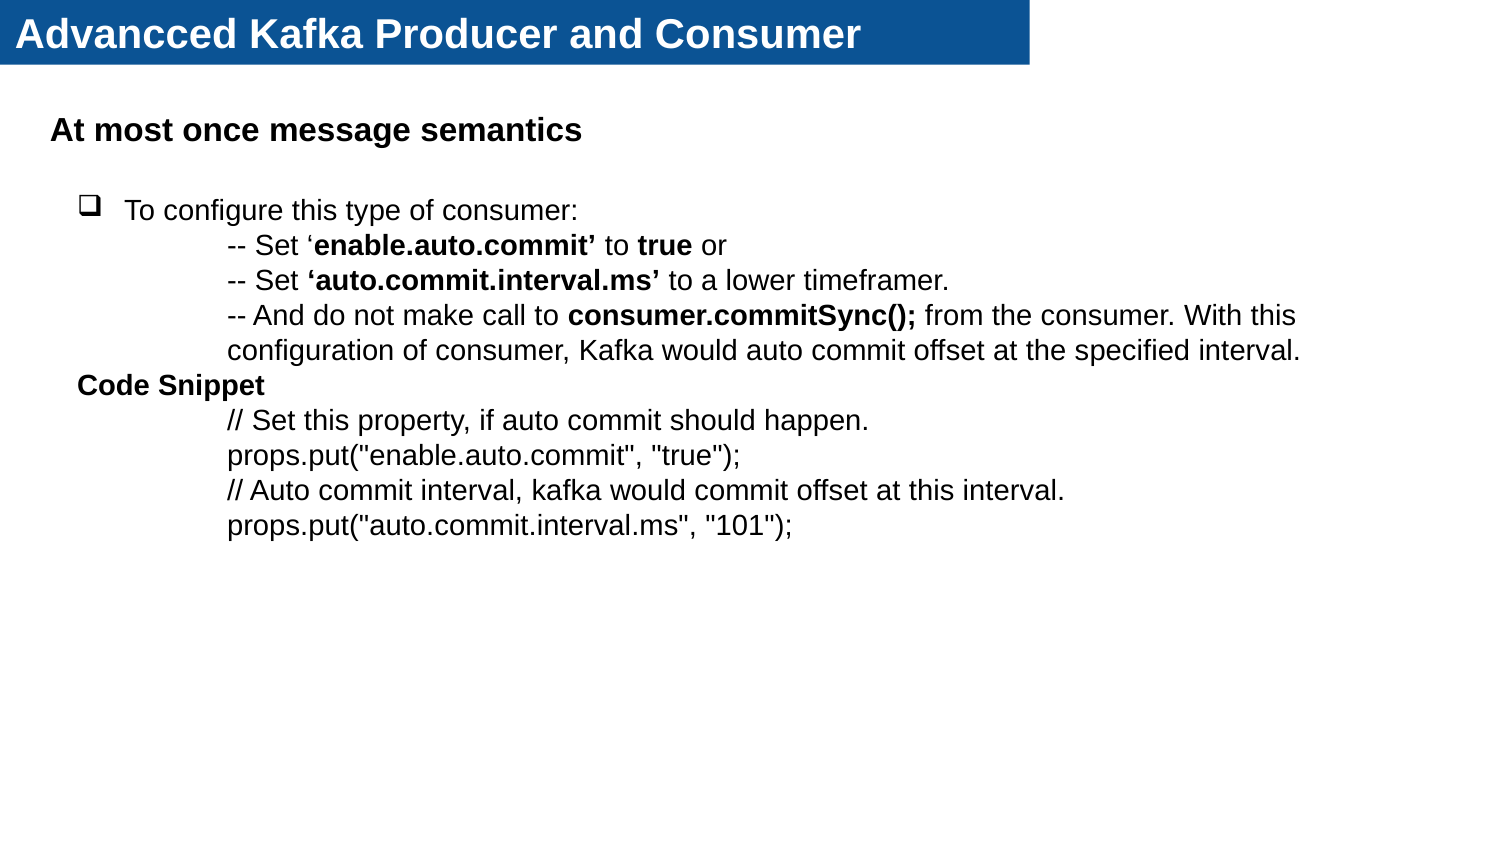

Advancced Kafka Producer and Consumer

At most once message semantics
To configure this type of consumer:
	-- Set ‘enable.auto.commit’ to true or
	-- Set ‘auto.commit.interval.ms’ to a lower timeframer.
	-- And do not make call to consumer.commitSync(); from the consumer. With this 	configuration of consumer, Kafka would auto commit offset at the specified interval.
Code Snippet
	// Set this property, if auto commit should happen.
	props.put("enable.auto.commit", "true");
	// Auto commit interval, kafka would commit offset at this interval.
	props.put("auto.commit.interval.ms", "101");